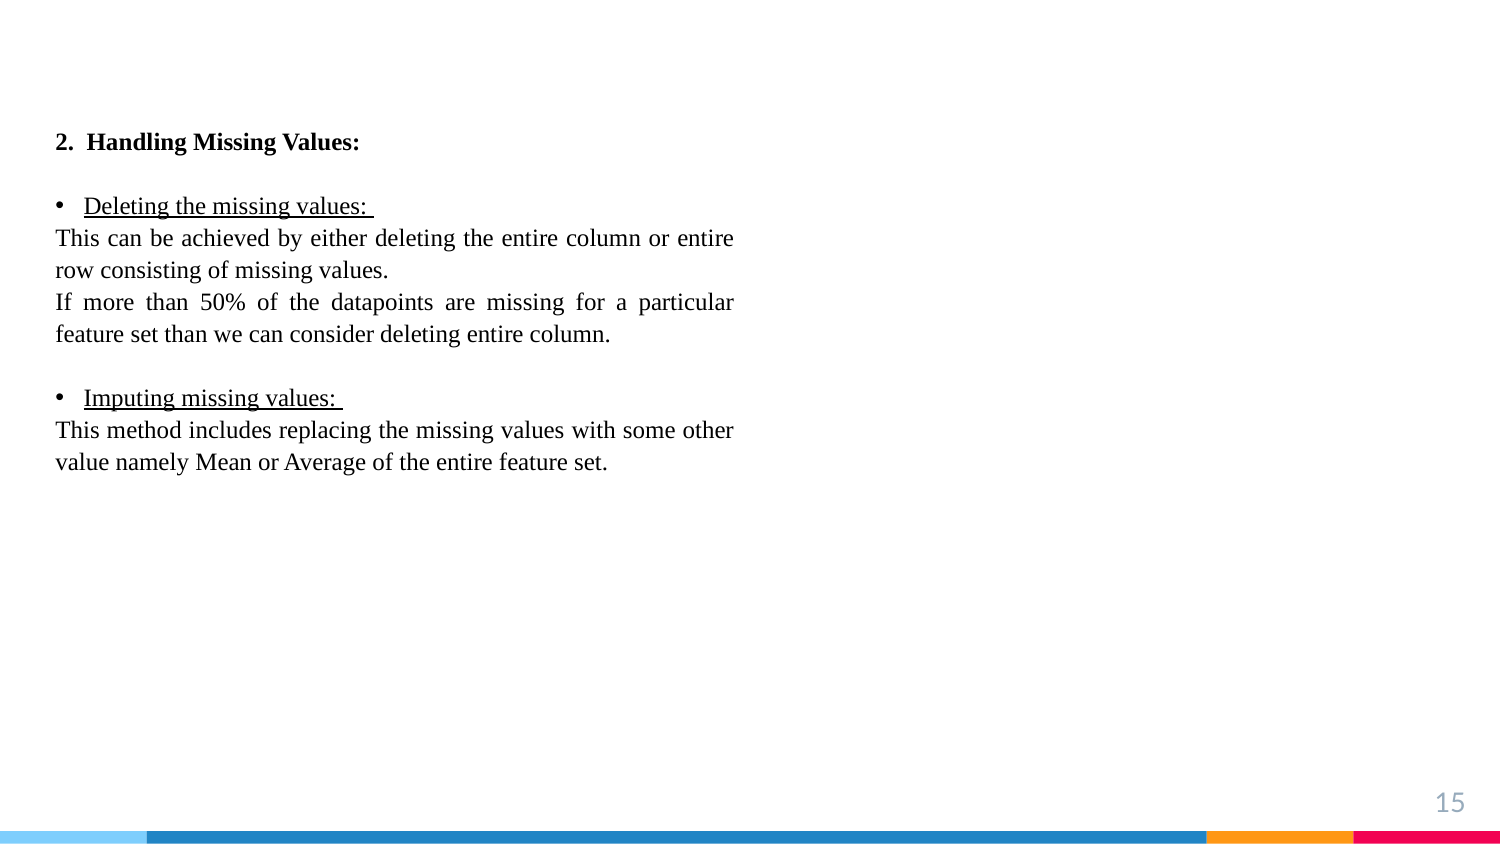

2.  Handling Missing Values:

Deleting the missing values:
This can be achieved by either deleting the entire column or entire row consisting of missing values.
If more than 50% of the datapoints are missing for a particular feature set than we can consider deleting entire column.

Imputing missing values:
This method includes replacing the missing values with some other value namely Mean or Average of the entire feature set.
15